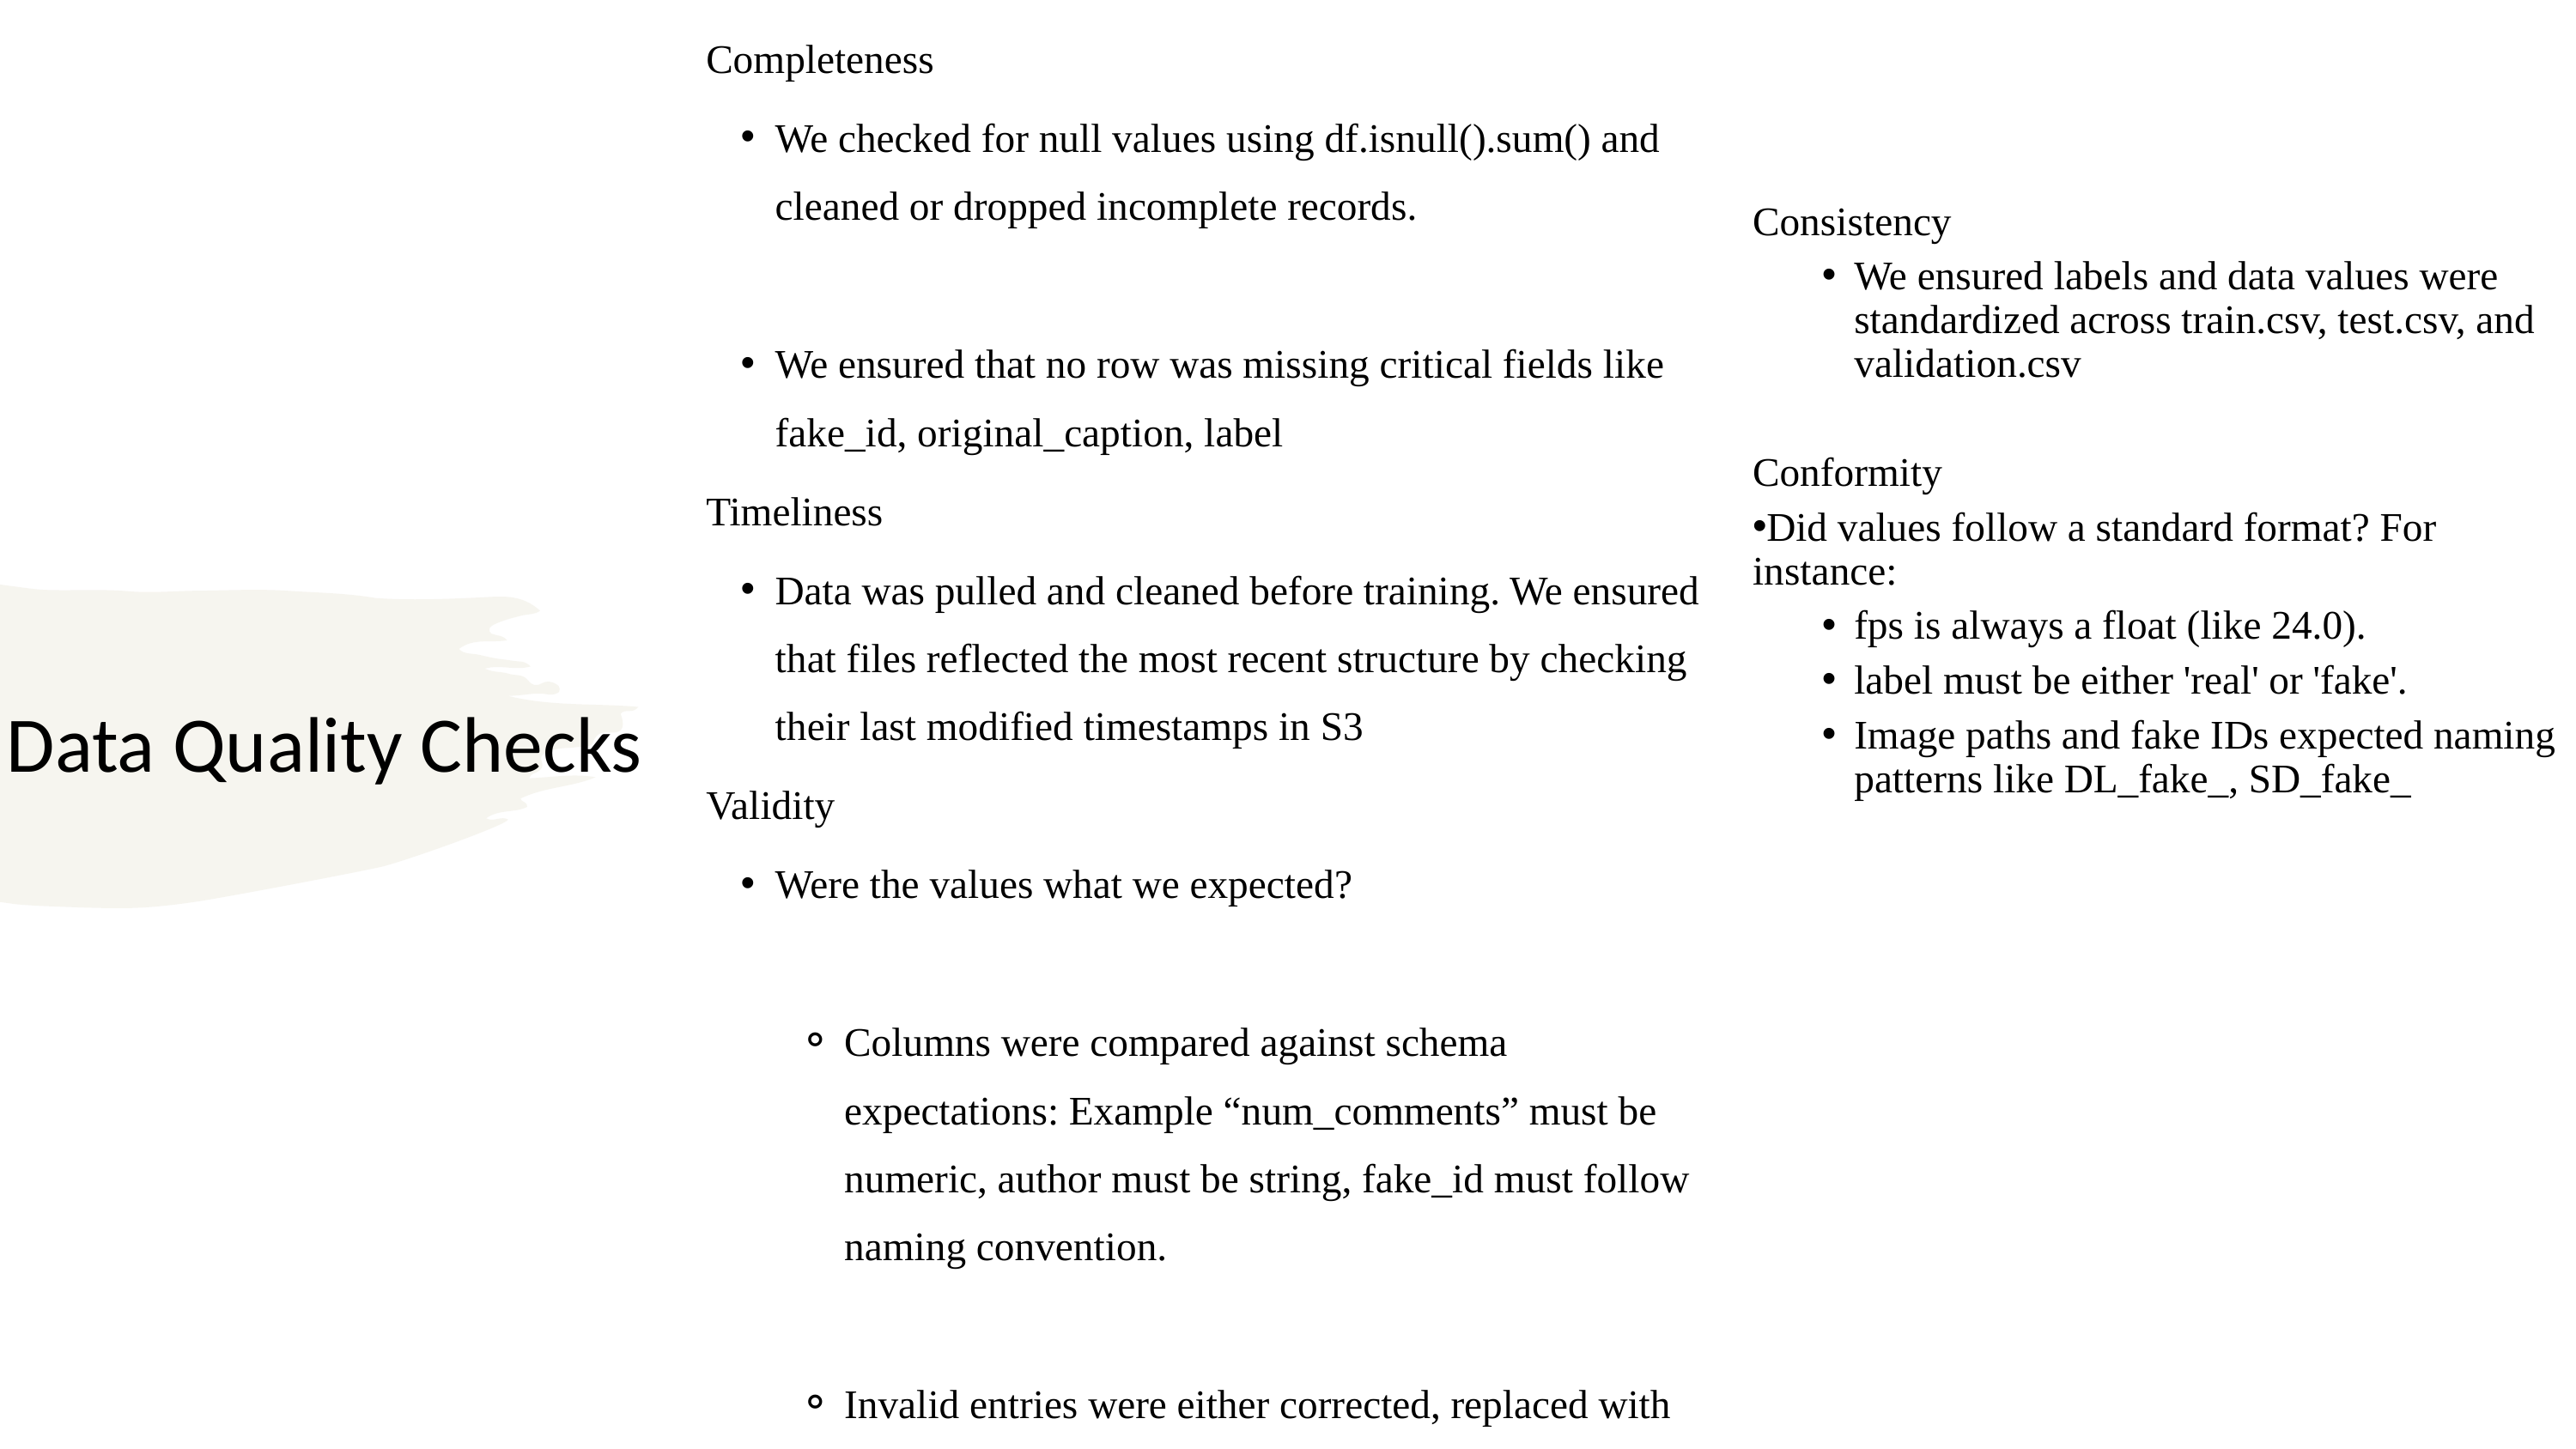

Completeness
We checked for null values using df.isnull().sum() and cleaned or dropped incomplete records.

We ensured that no row was missing critical fields like fake_id, original_caption, label
Timeliness
Data was pulled and cleaned before training. We ensured that files reflected the most recent structure by checking their last modified timestamps in S3
Validity
Were the values what we expected?

Columns were compared against schema expectations: Example “num_comments” must be numeric, author must be string, fake_id must follow naming convention.

Invalid entries were either corrected, replaced with placeholders, or removed.

Consistency
We ensured labels and data values were standardized across train.csv, test.csv, and validation.csv

Conformity
Did values follow a standard format? For instance:
fps is always a float (like 24.0).
label must be either 'real' or 'fake'.
Image paths and fake IDs expected naming patterns like DL_fake_, SD_fake_
Data Quality Checks